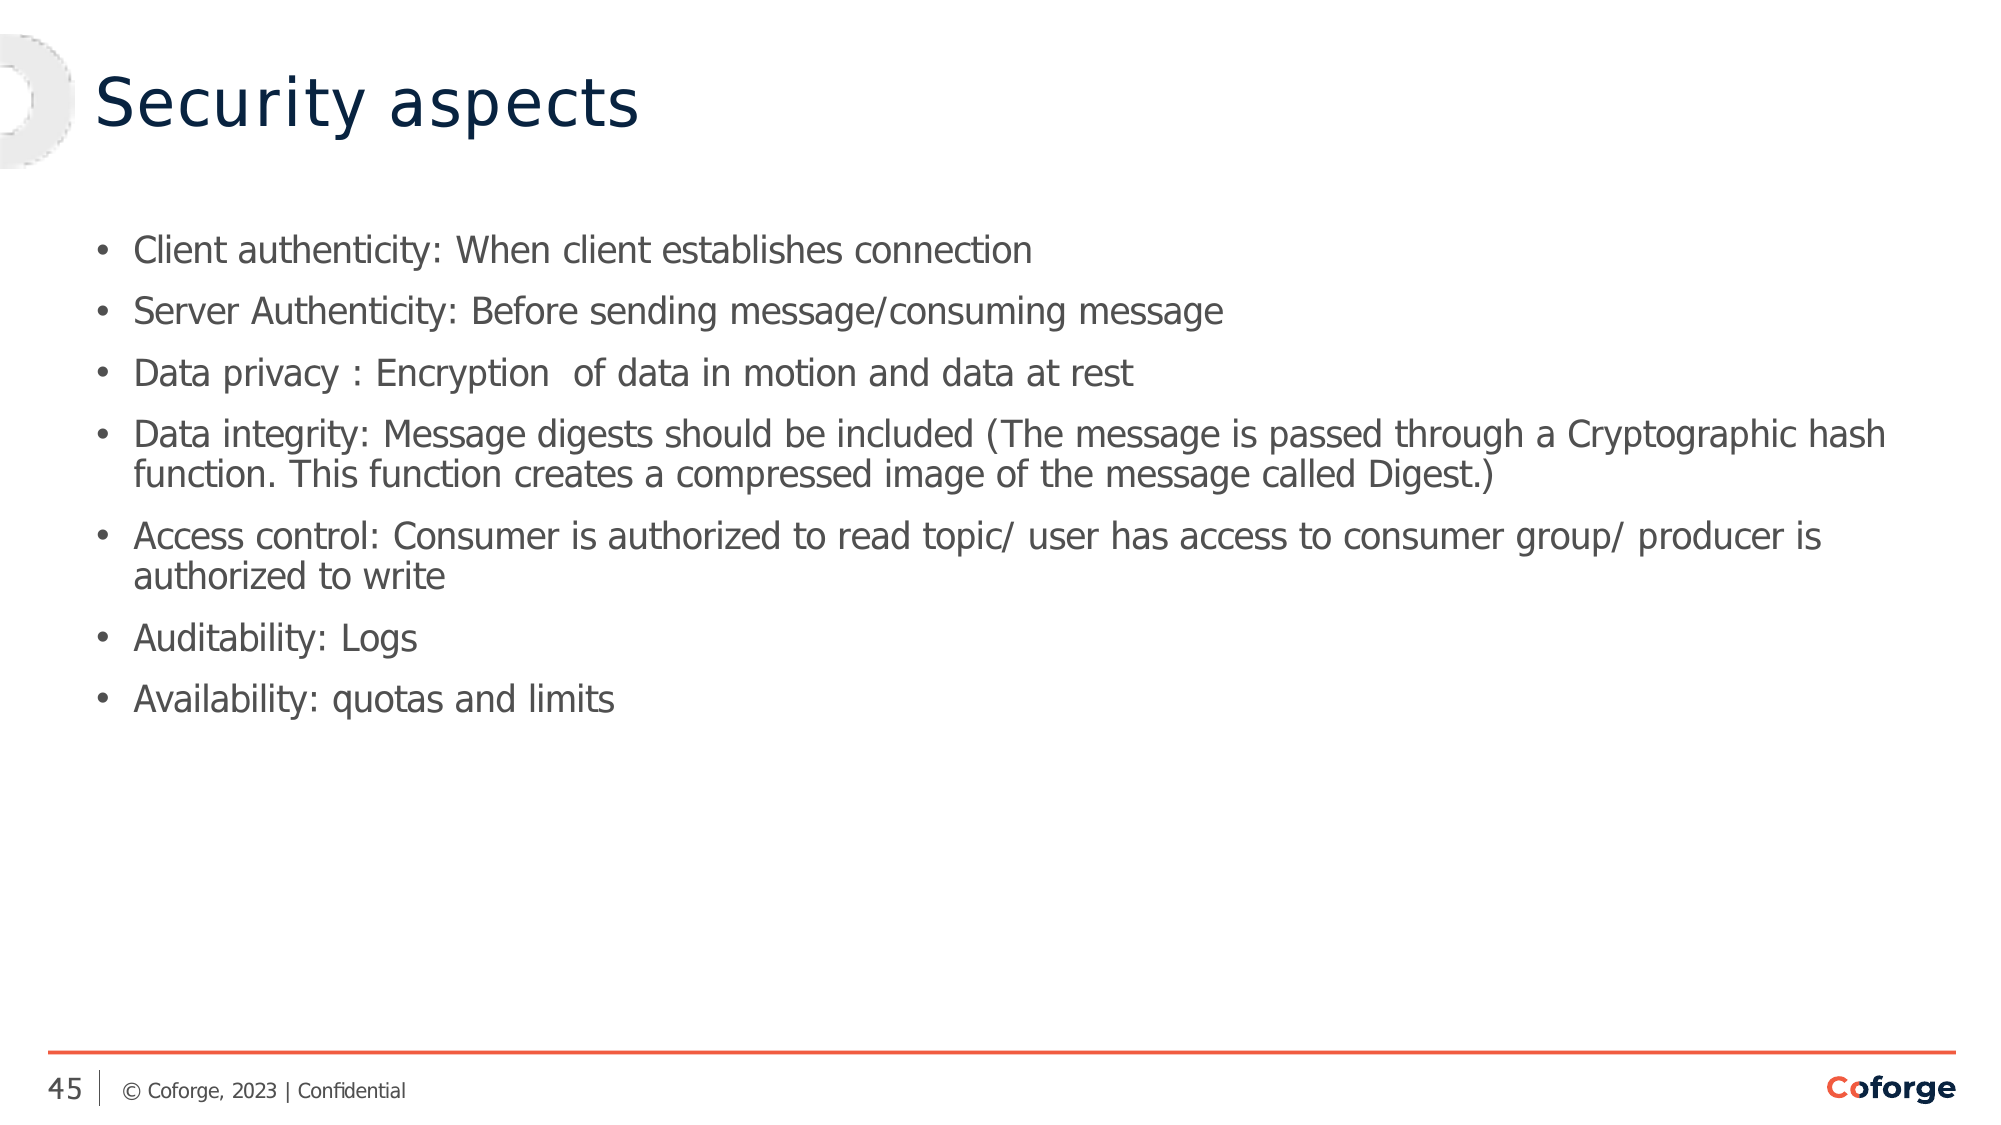

# Security aspects
Client authenticity: When client establishes connection
Server Authenticity: Before sending message/consuming message
Data privacy : Encryption  of data in motion and data at rest
Data integrity: Message digests should be included (The message is passed through a Cryptographic hash function. This function creates a compressed image of the message called Digest.)
Access control: Consumer is authorized to read topic/ user has access to consumer group/ producer is authorized to write
Auditability: Logs
Availability: quotas and limits